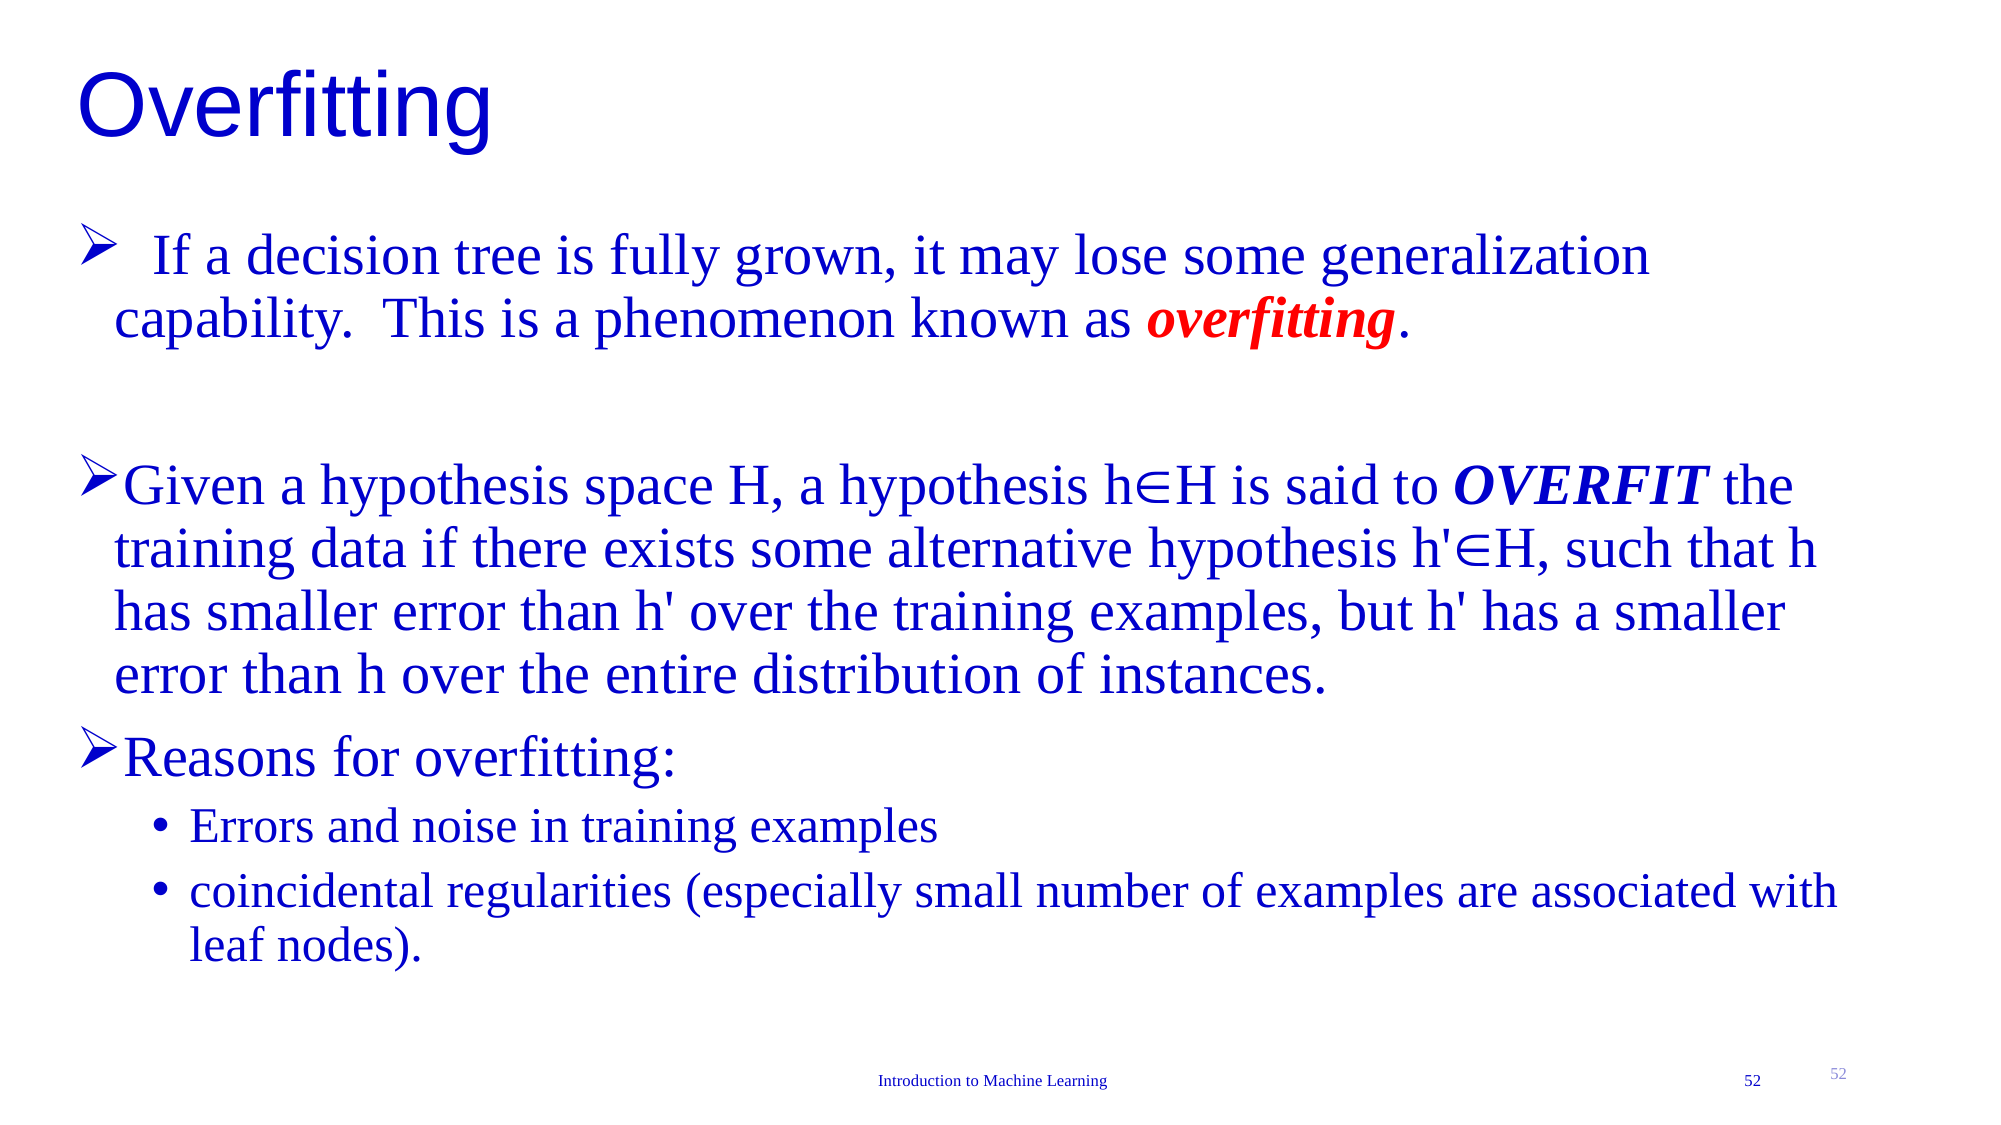

# Overfitting
  If a decision tree is fully grown, it may lose some generalization capability.  This is a phenomenon known as overfitting.

Given a hypothesis space H, a hypothesis h∈H is said to OVERFIT the training data if there exists some alternative hypothesis h'∈H, such that h has smaller error than h' over the training examples, but h' has a smaller error than h over the entire distribution of instances.
Reasons for overfitting:
Errors and noise in training examples
coincidental regularities (especially small number of examples are associated with leaf nodes).
52
Introduction to Machine Learning
52